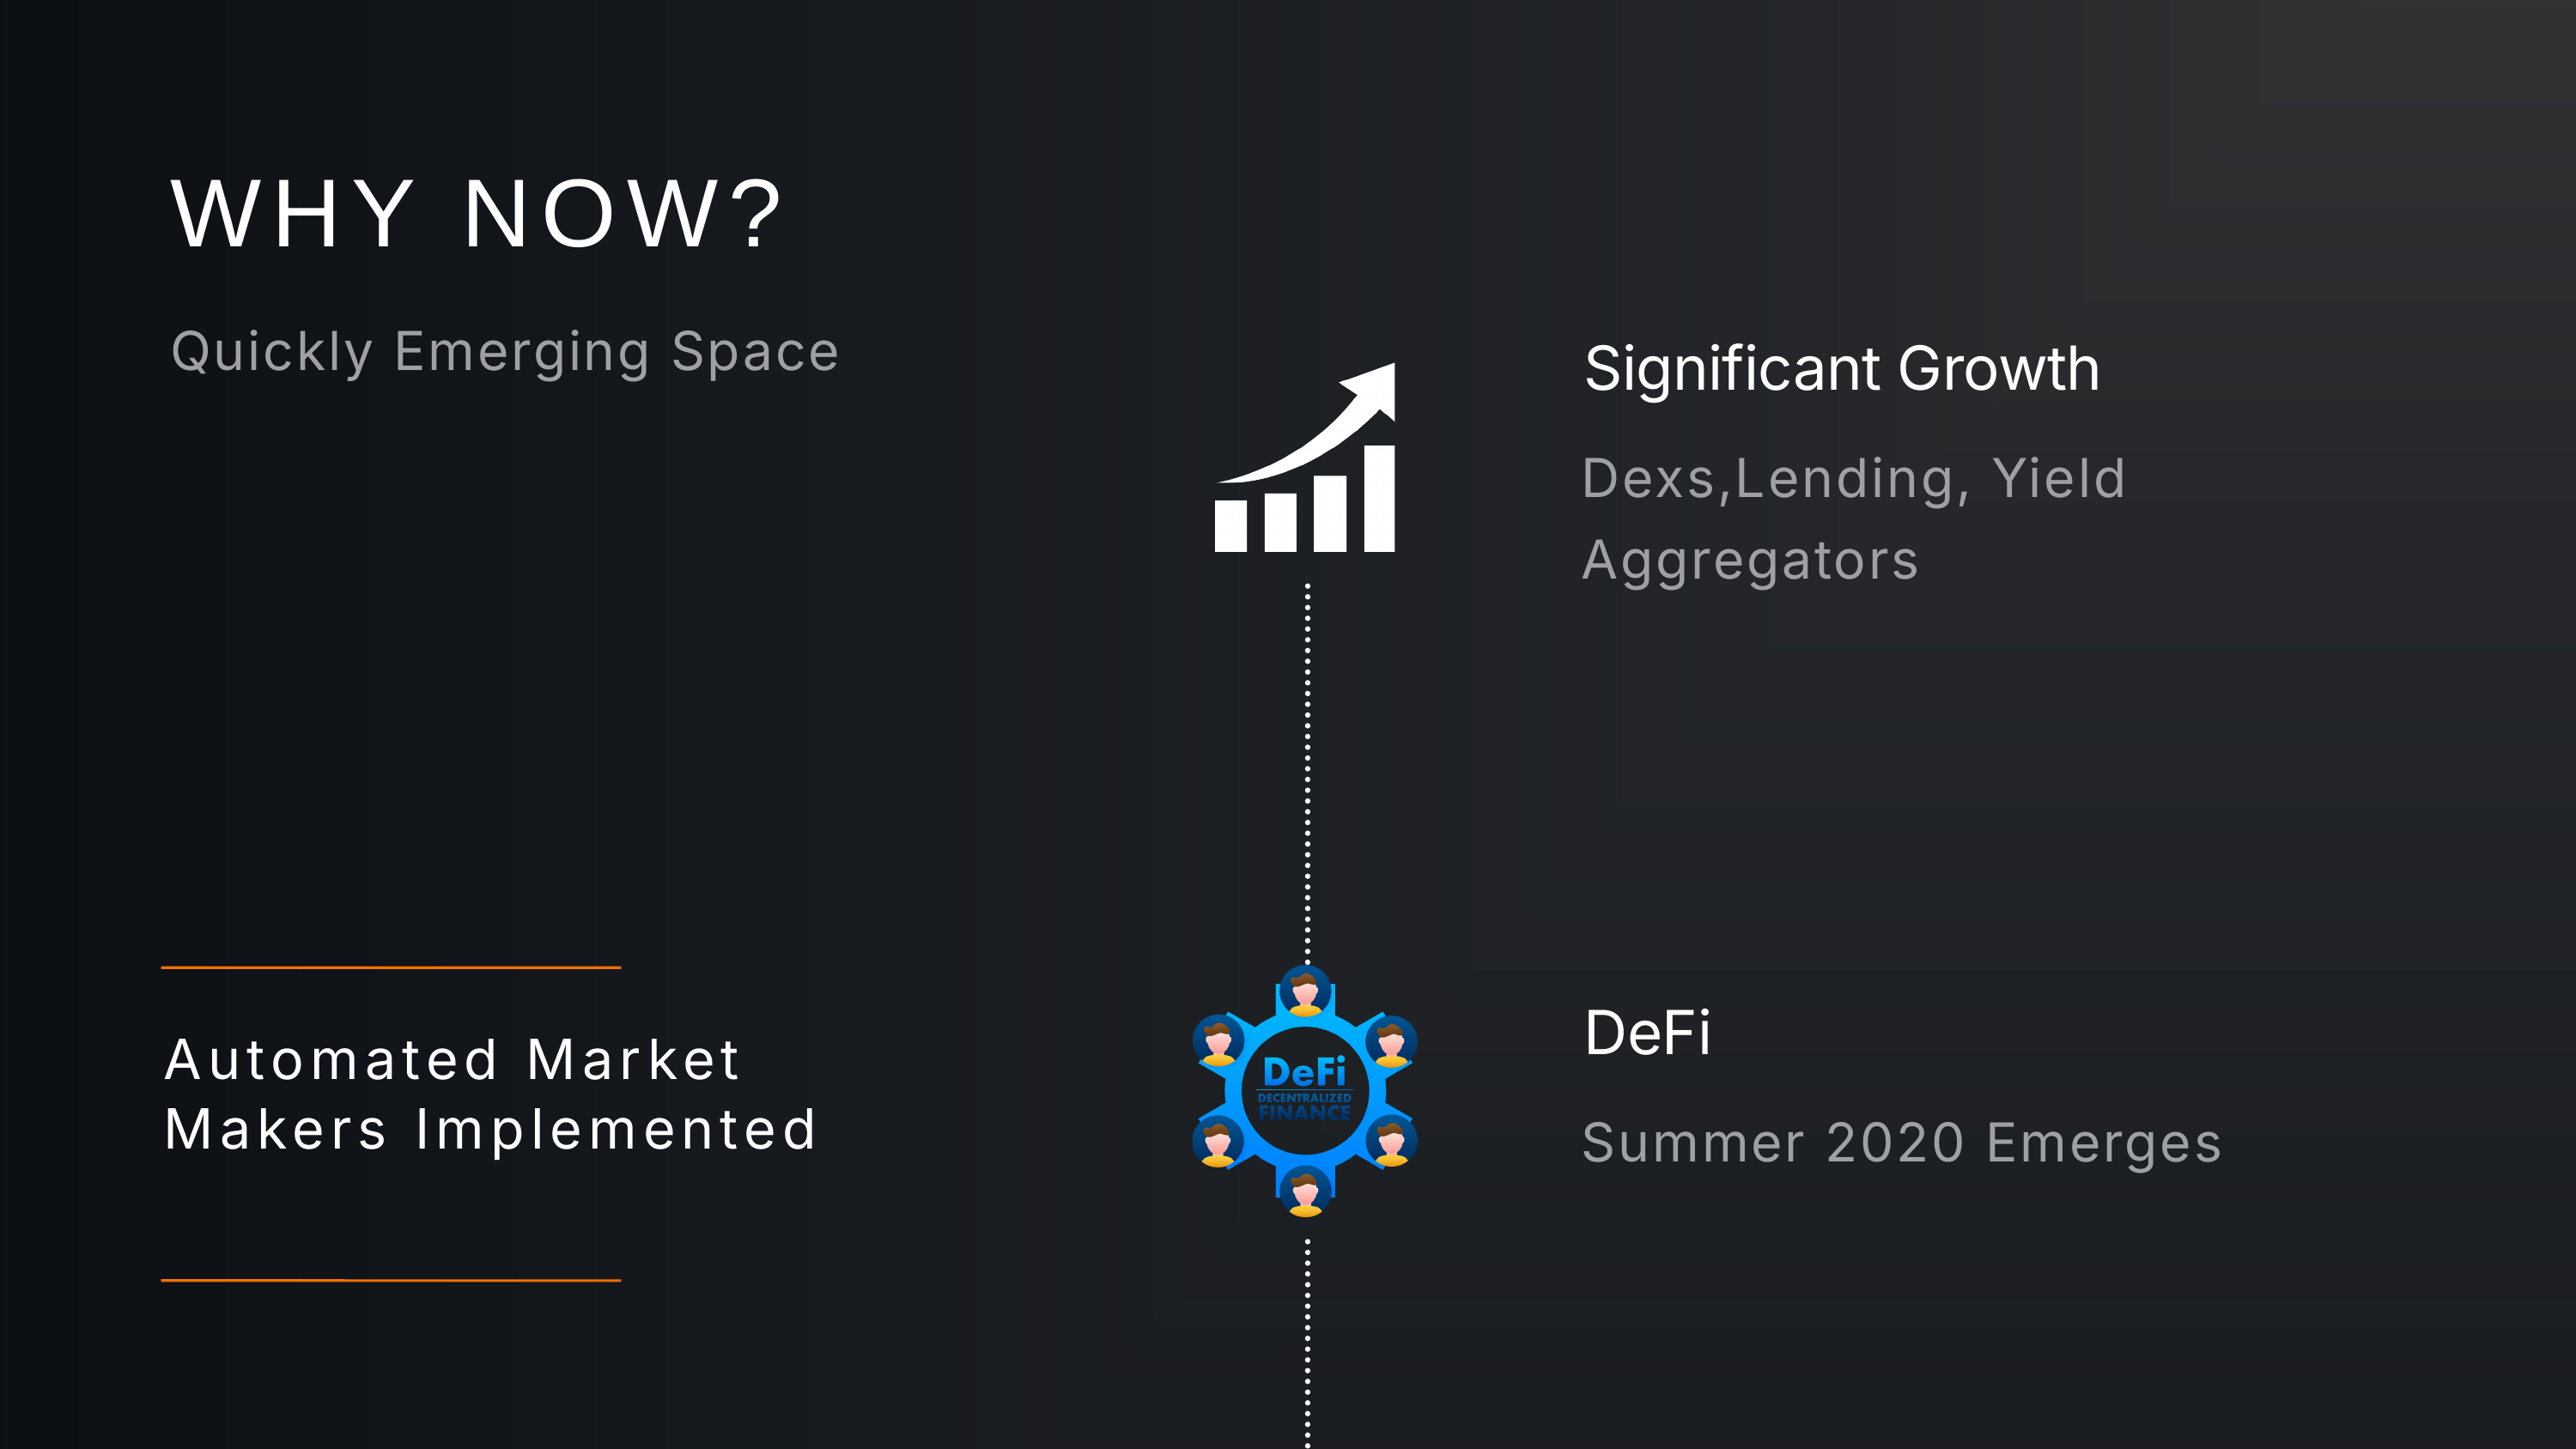

WHY NOW?
Quickly Emerging Space
Significant Growth

Dexs,Lending, Yield Aggregators

DeFi
Automated Market Makers Implemented
Summer 2020 Emerges